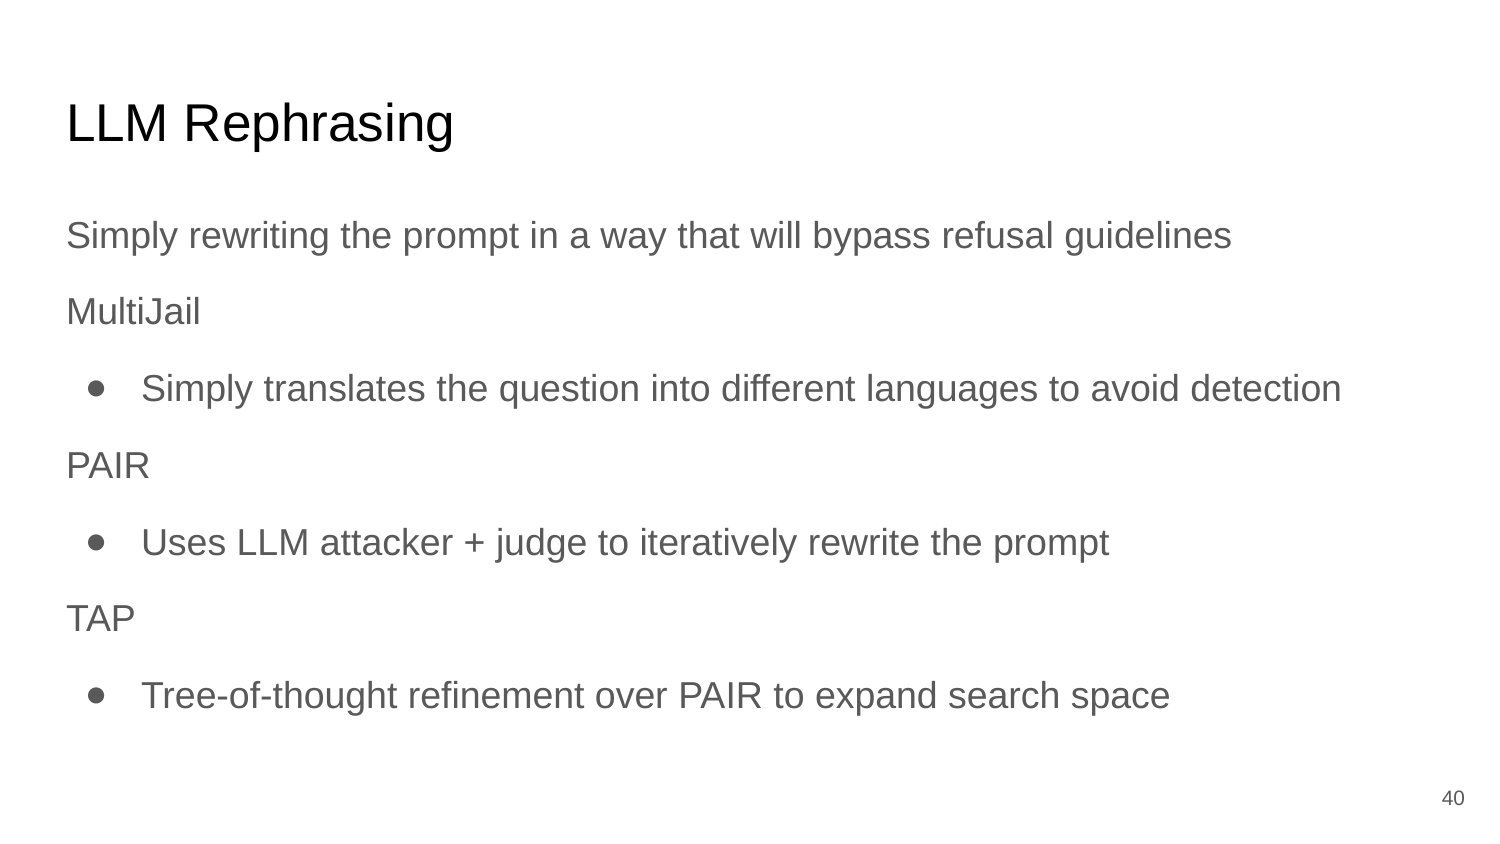

# LLM Rephrasing
Simply rewriting the prompt in a way that will bypass refusal guidelines
MultiJail
Simply translates the question into different languages to avoid detection
PAIR
Uses LLM attacker + judge to iteratively rewrite the prompt
TAP
Tree-of-thought refinement over PAIR to expand search space
40